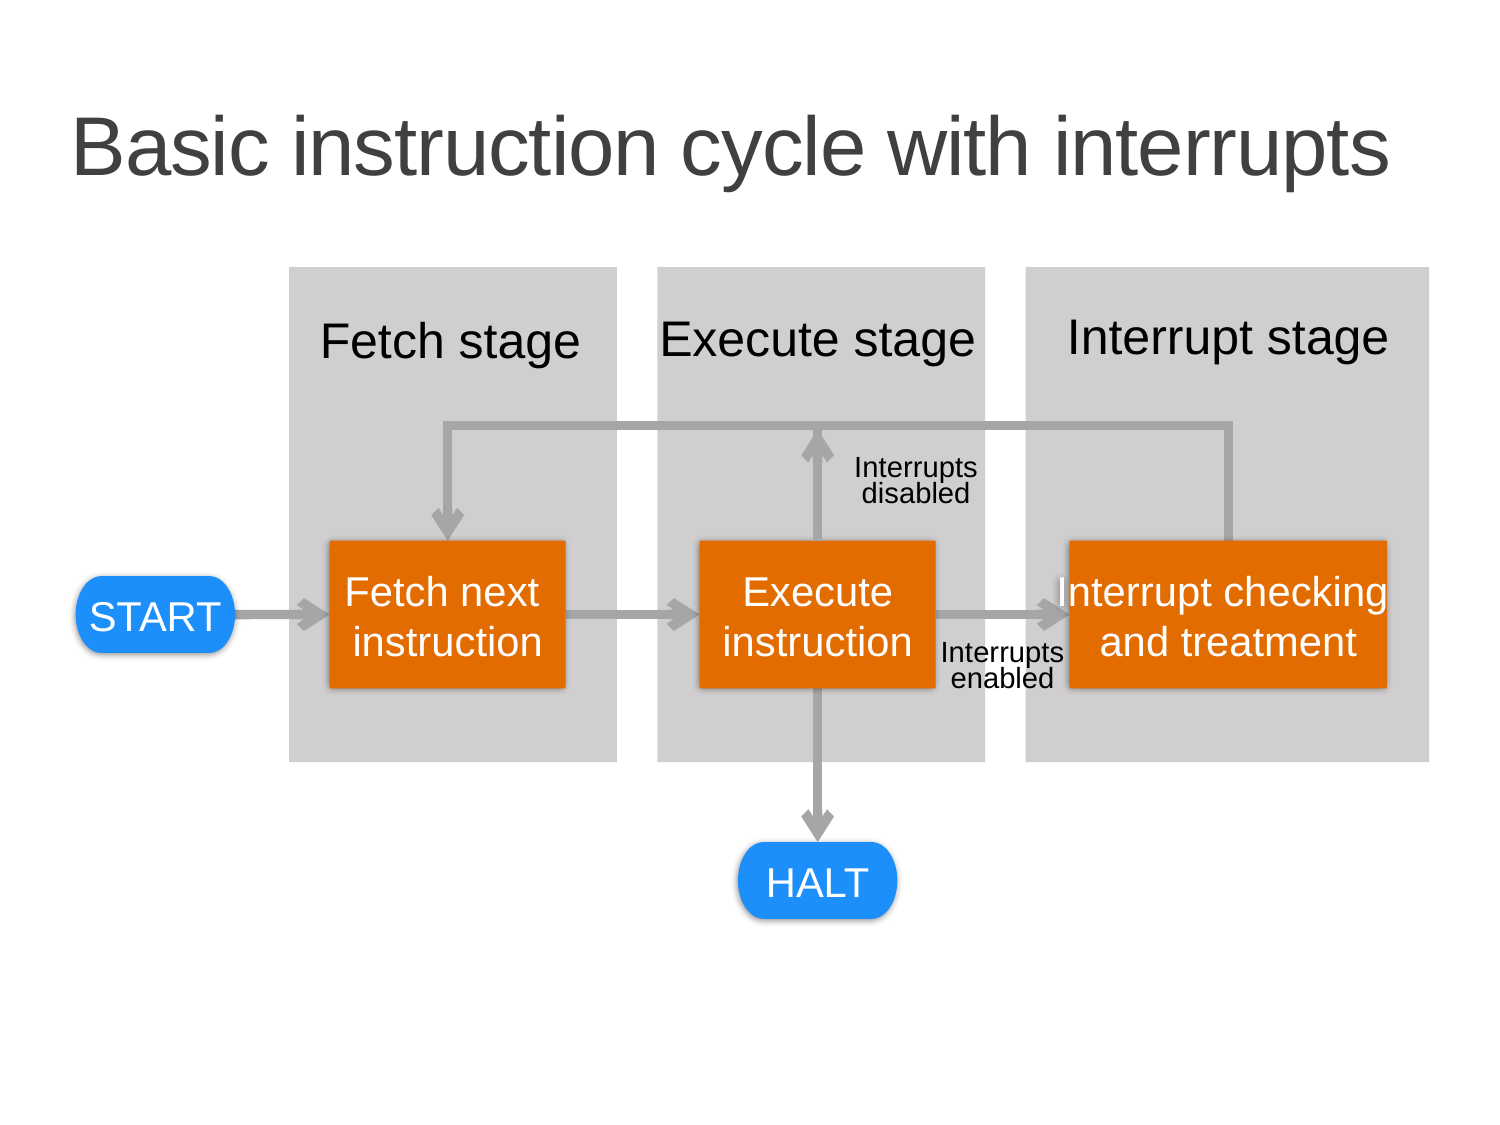

# Basic instruction cycle with interrupts

Interrupt stage
Execute stage
Fetch stage
Interrupts
disabled
Fetch next
instruction
Execute
instruction
Interrupt checking
and treatment
START
Interrupts
enabled
HALT